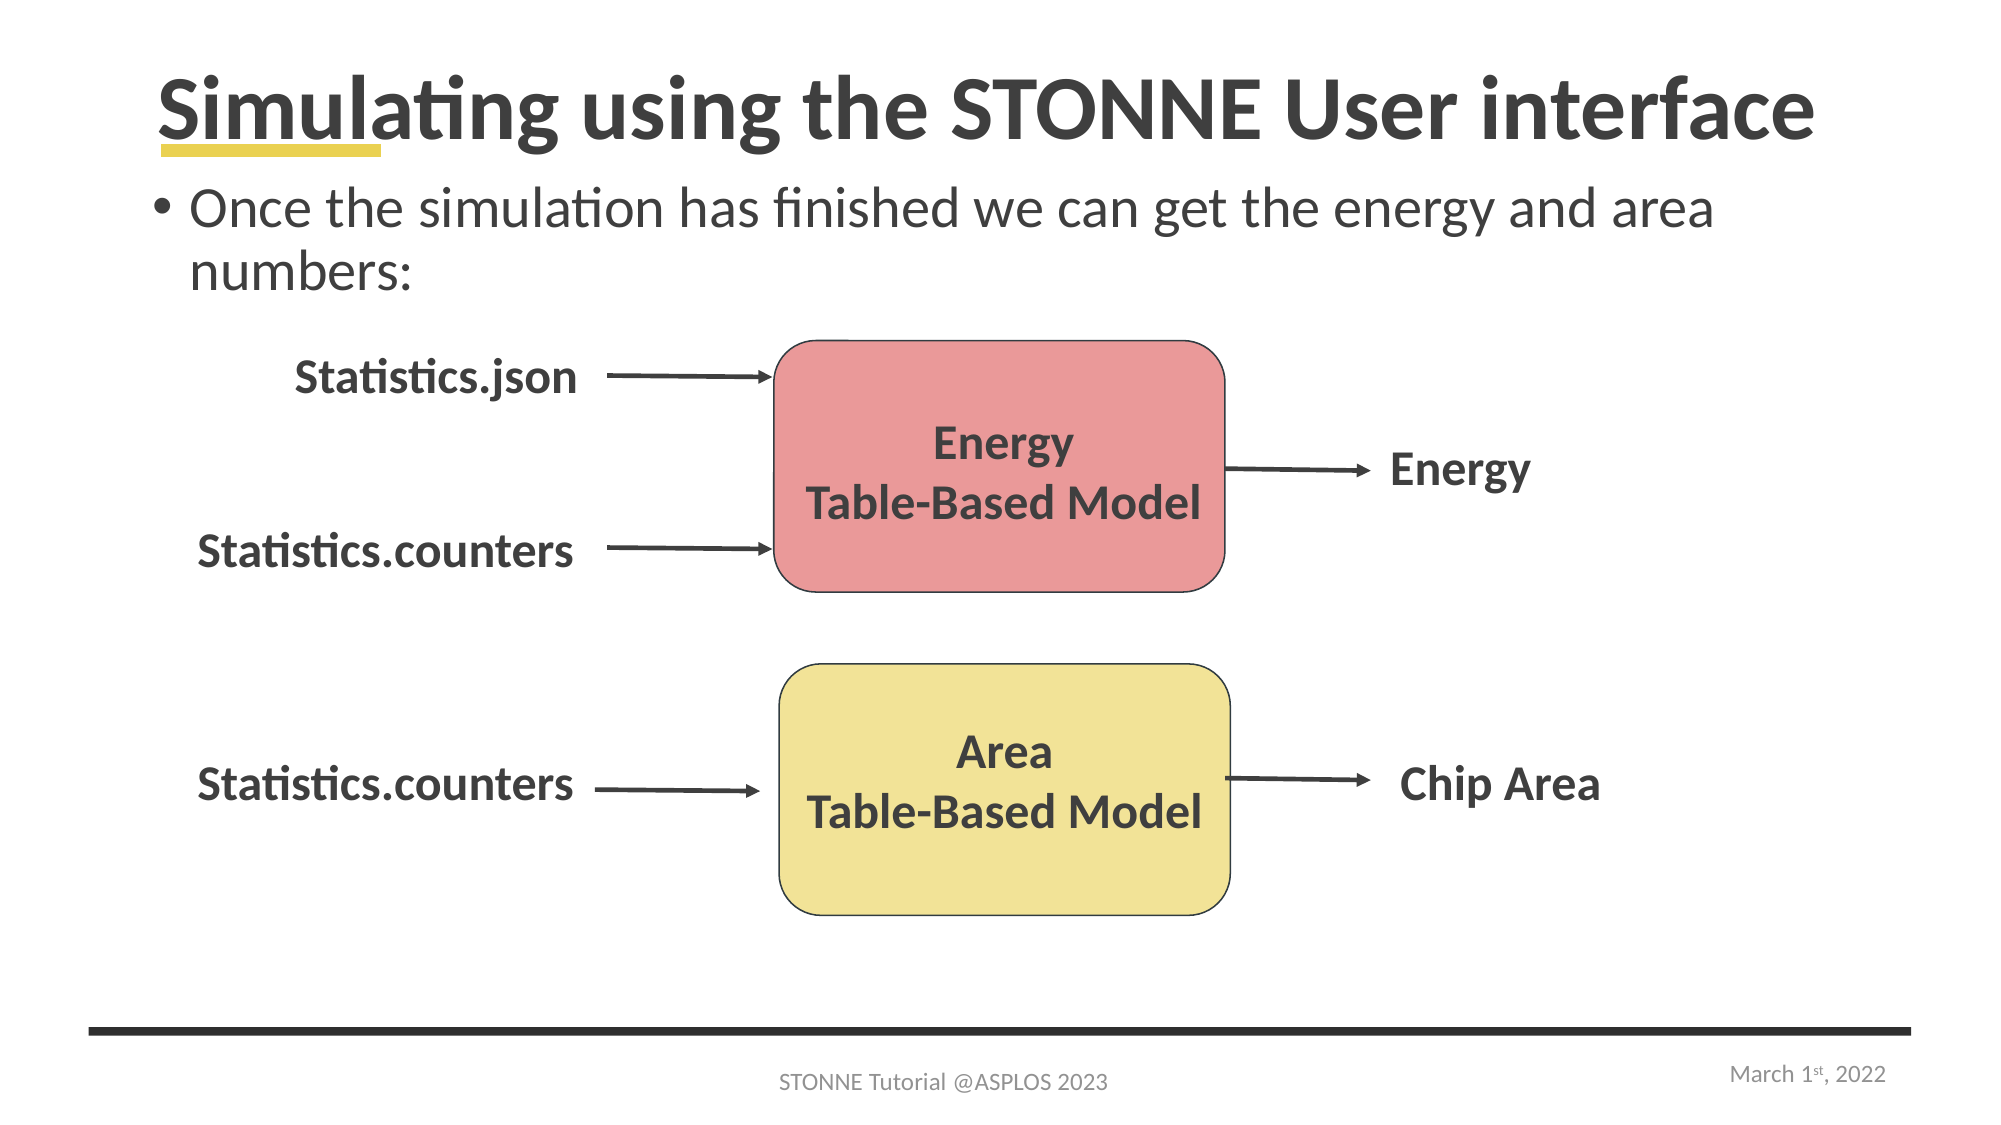

# Simulating using the STONNE User interface
Once the simulation has finished we can get the energy and area numbers:

Statistics.json

Energy
Table-Based Model
Energy
Statistics.counters

Area
Table-Based Model
Statistics.counters
Chip Area

March 1st, 2022
STONNE Tutorial @ASPLOS 2023